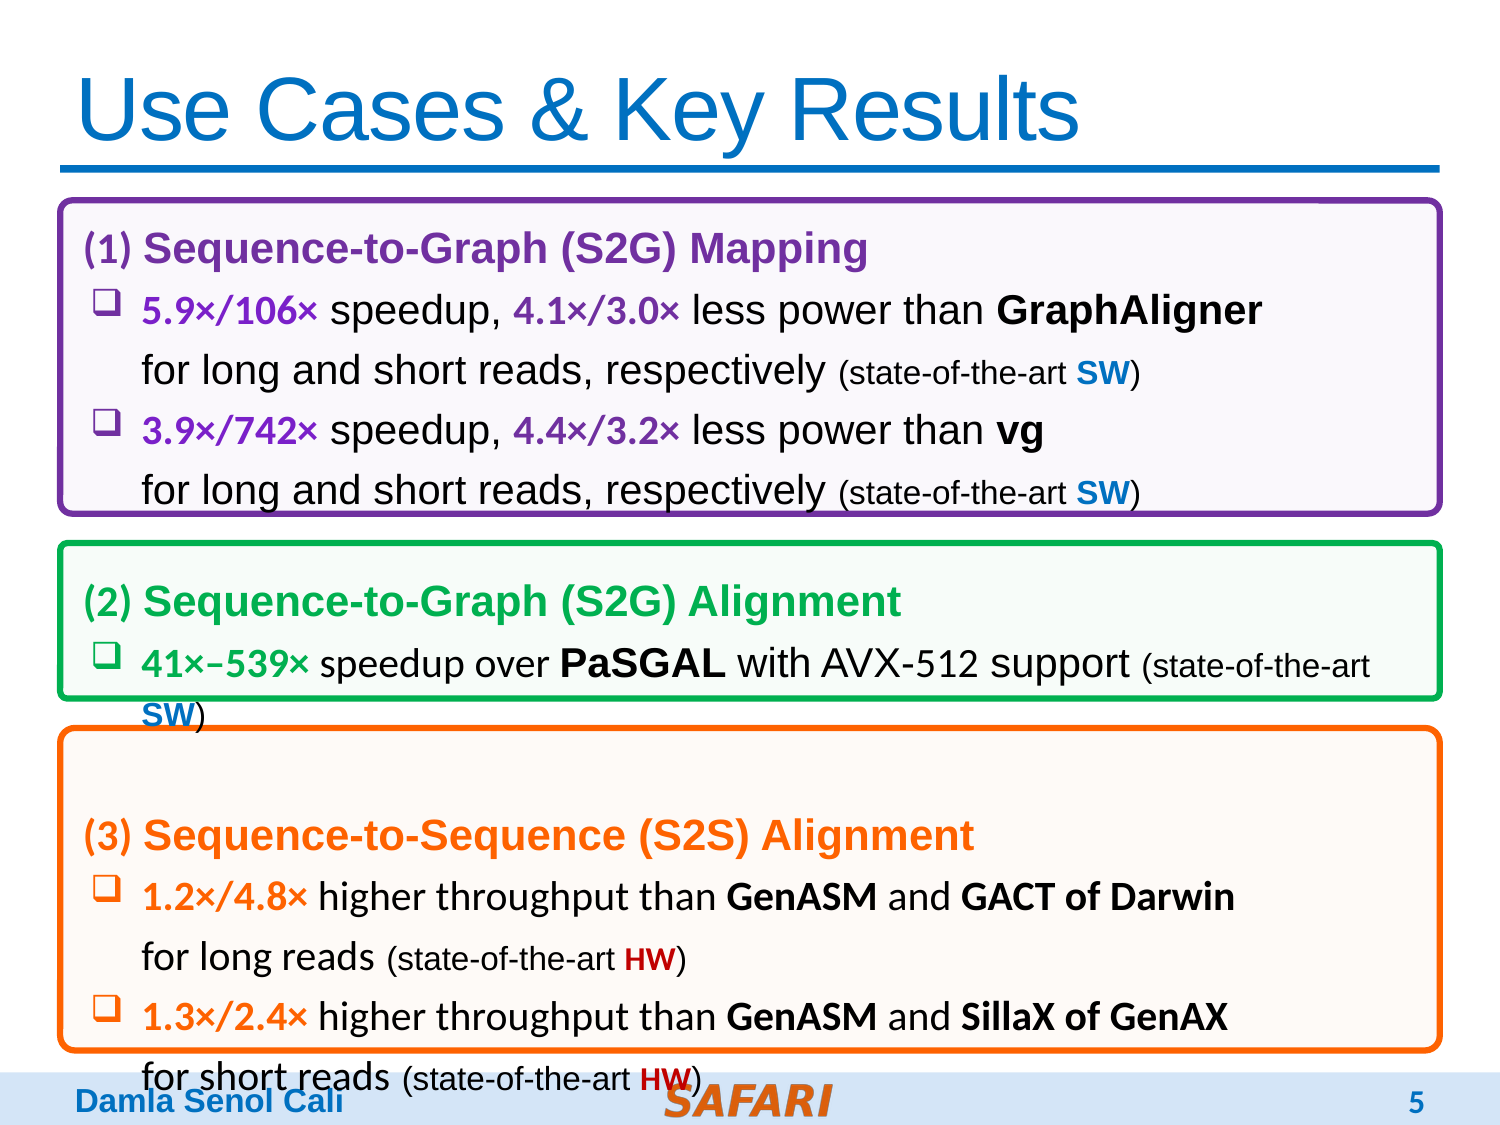

# Use Cases & Key Results

 Sequence-to-Graph (S2G) Mapping
5.9×/106× speedup, 4.1×/3.0× less power than GraphAligner
for long and short reads, respectively (state-of-the-art SW)
3.9×/742× speedup, 4.4×/3.2× less power than vg
for long and short reads, respectively (state-of-the-art SW)
 Sequence-to-Graph (S2G) Alignment
41×–539× speedup over PaSGAL with AVX-512 support (state-of-the-art SW)
 Sequence-to-Sequence (S2S) Alignment
1.2×/4.8× higher throughput than GenASM and GACT of Darwin
for long reads (state-of-the-art HW)
1.3×/2.4× higher throughput than GenASM and SillaX of GenAX
for short reads (state-of-the-art HW)

5